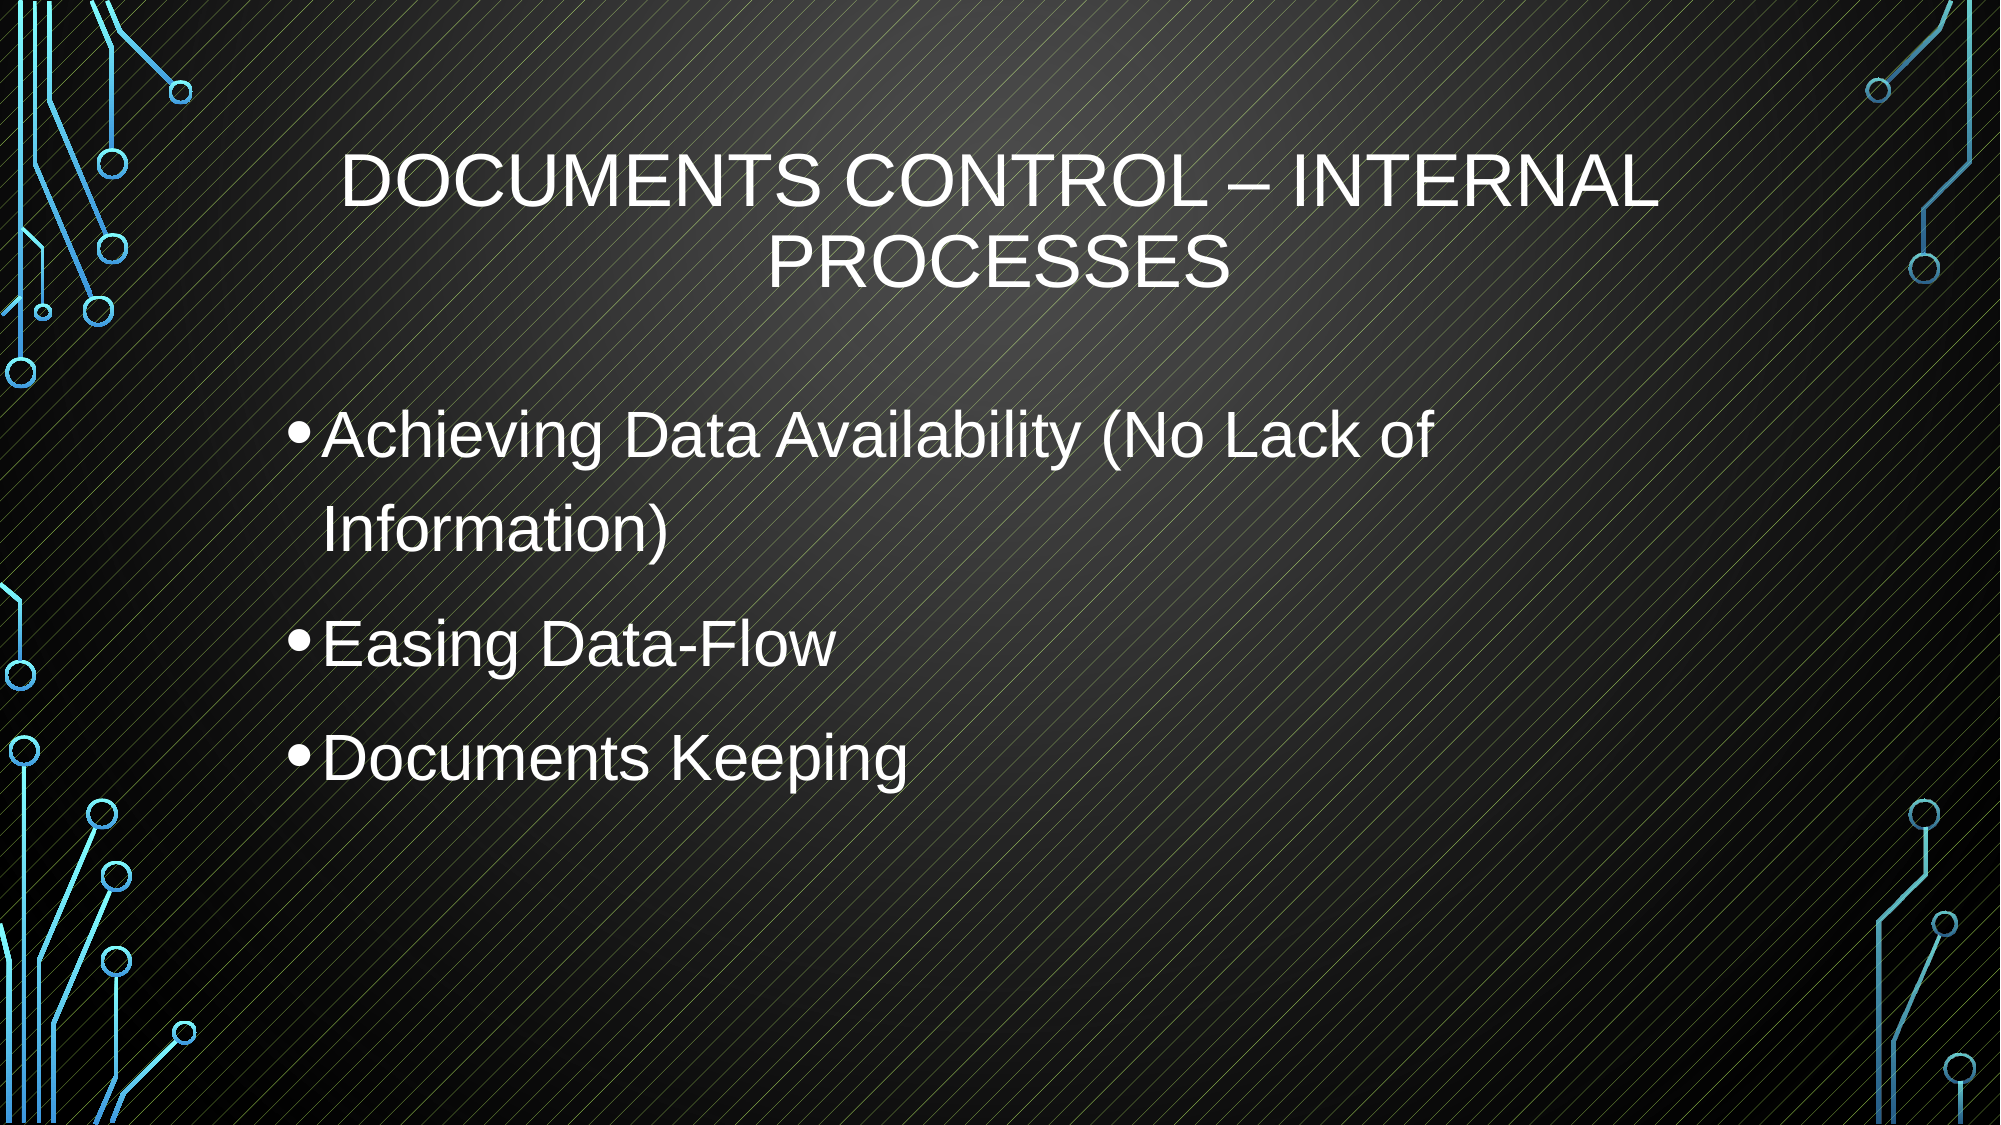

# Documents Control – internal processes
Achieving Data Availability (No Lack of Information)
Easing Data-Flow
Documents Keeping